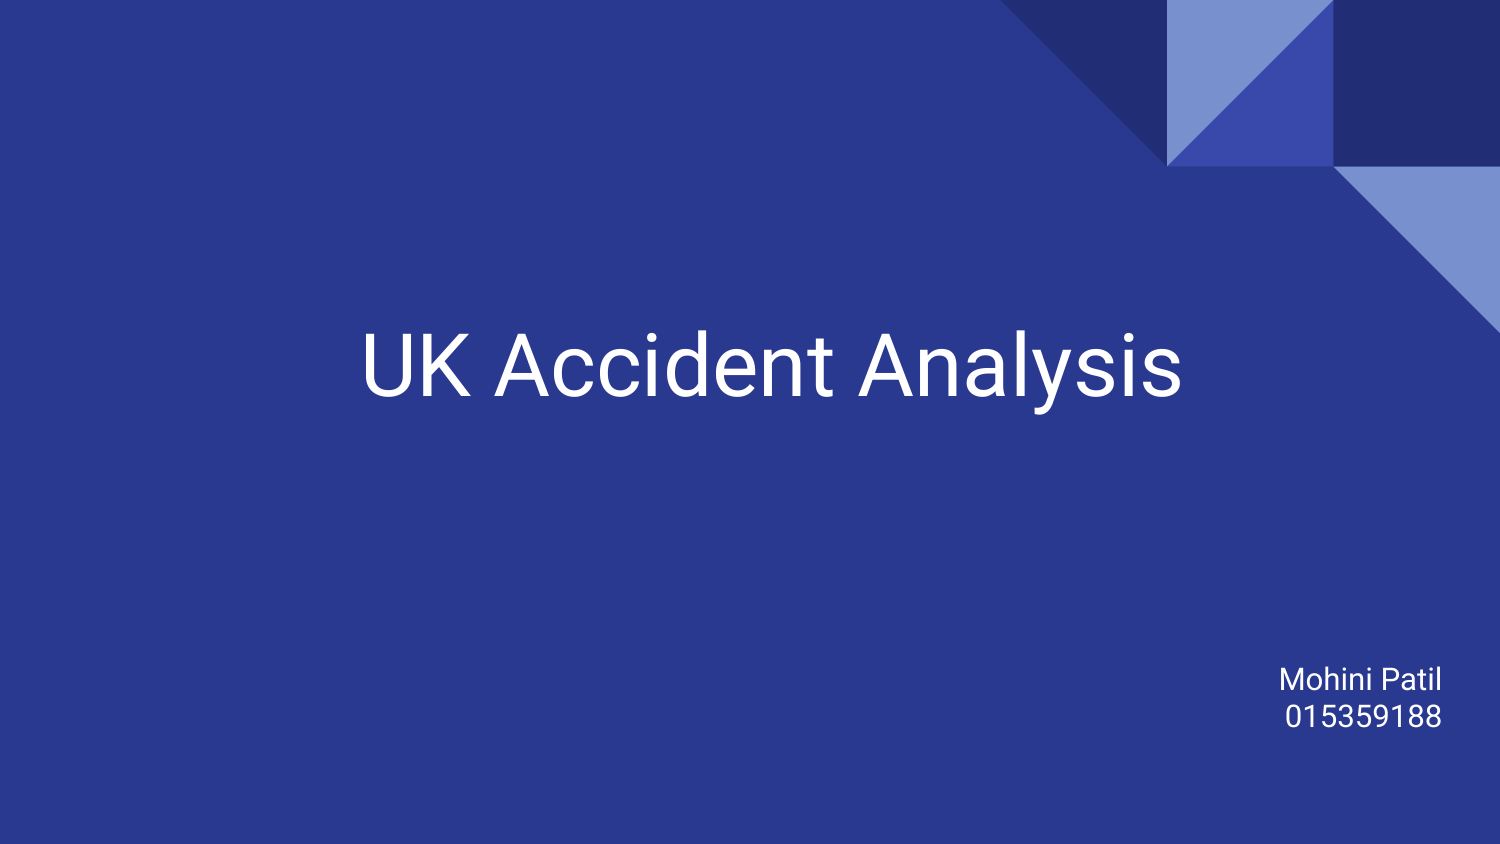

# UK Accident Analysis
Mohini Patil
015359188